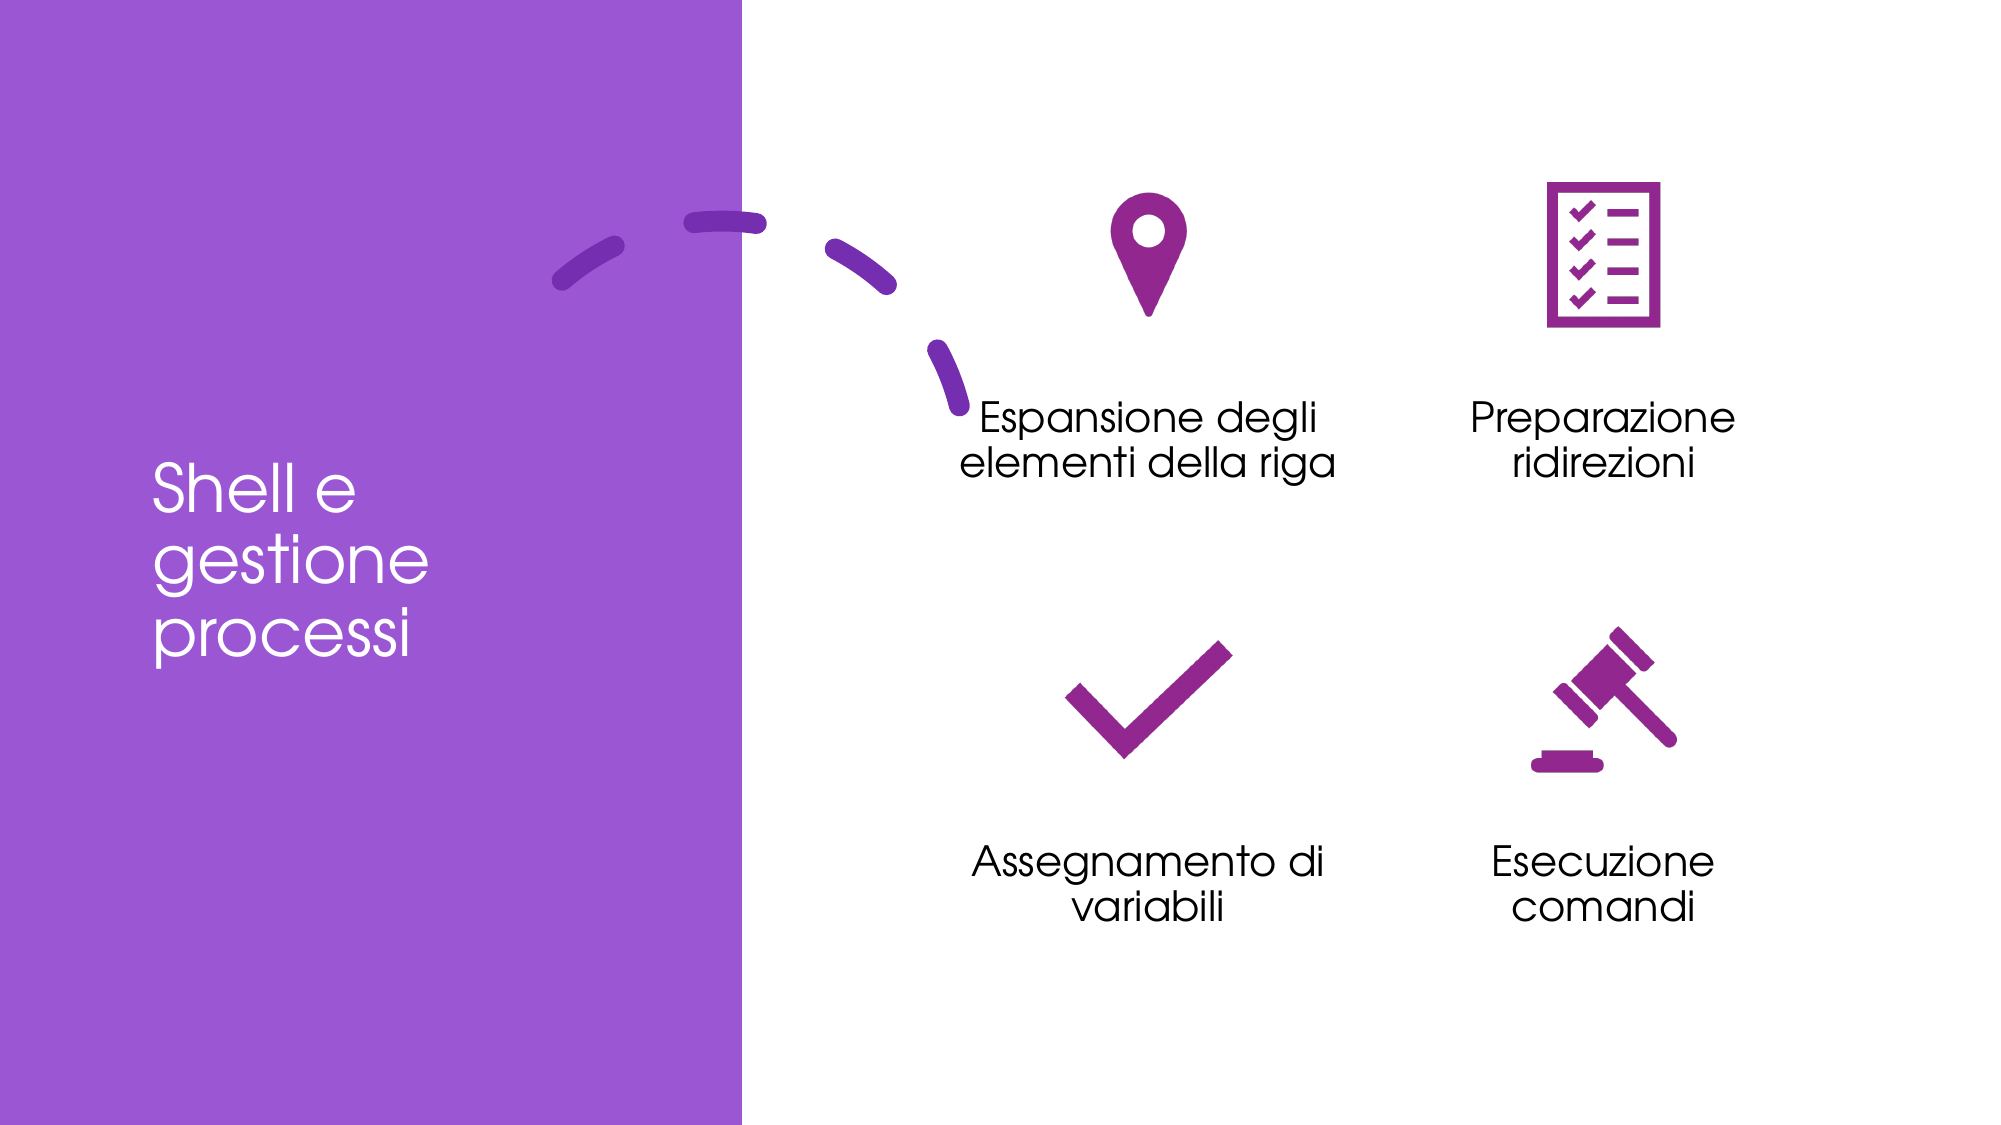

# Shell e gestione processi
Espansione degli elementi della riga
Preparazione ridirezioni
Assegnamento di variabili
Esecuzione comandi